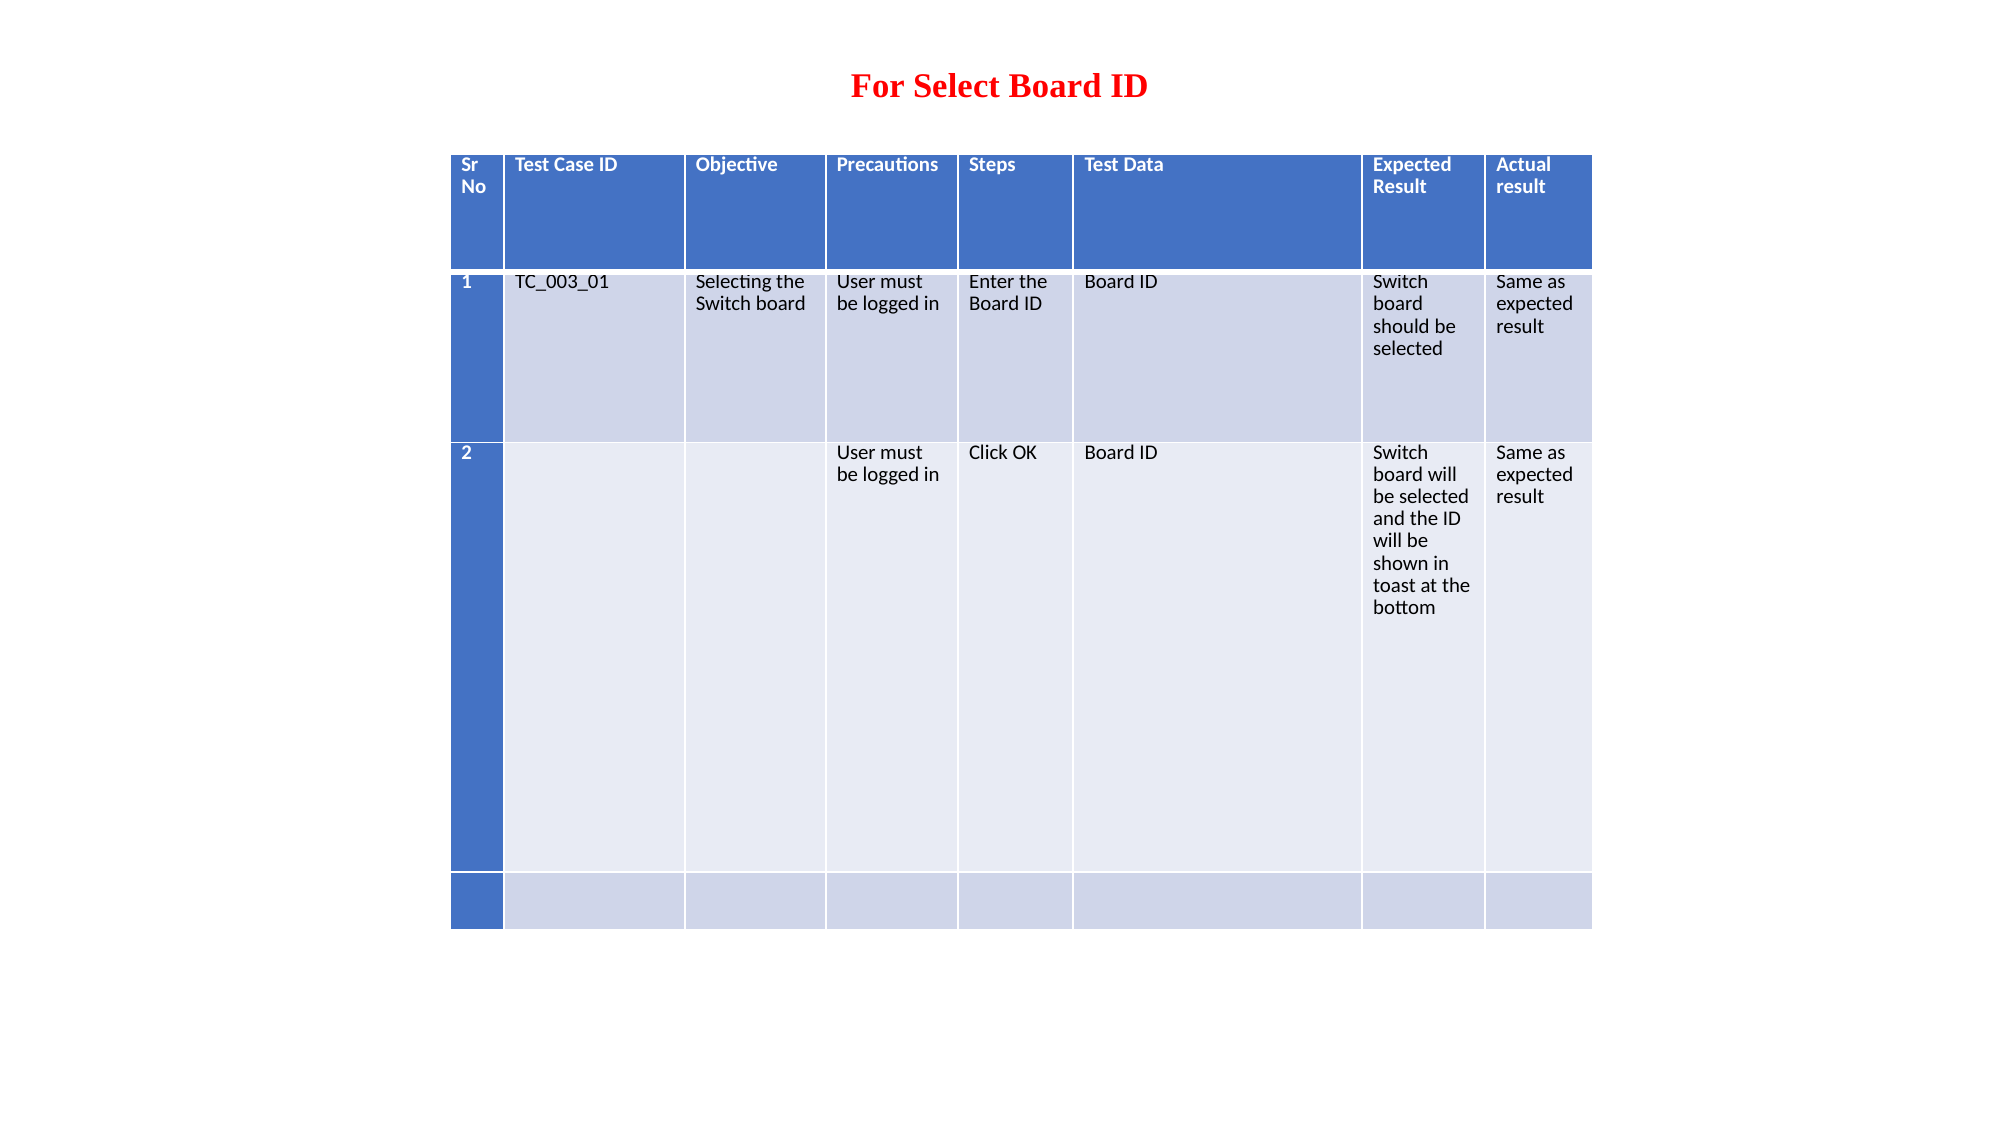

# For Select Board ID
| Sr No | Test Case ID | Objective | Precautions | Steps | Test Data | Expected Result | Actual result |
| --- | --- | --- | --- | --- | --- | --- | --- |
| 1 | TC\_003\_01 | Selecting the Switch board | User must be logged in | Enter the Board ID | Board ID | Switch board should be selected | Same as expected result |
| 2 |  |  | User must be logged in | Click OK | Board ID | Switch board will be selected and the ID will be shown in toast at the bottom | Same as expected result |
|  |  |  |  |  |  |  |  |